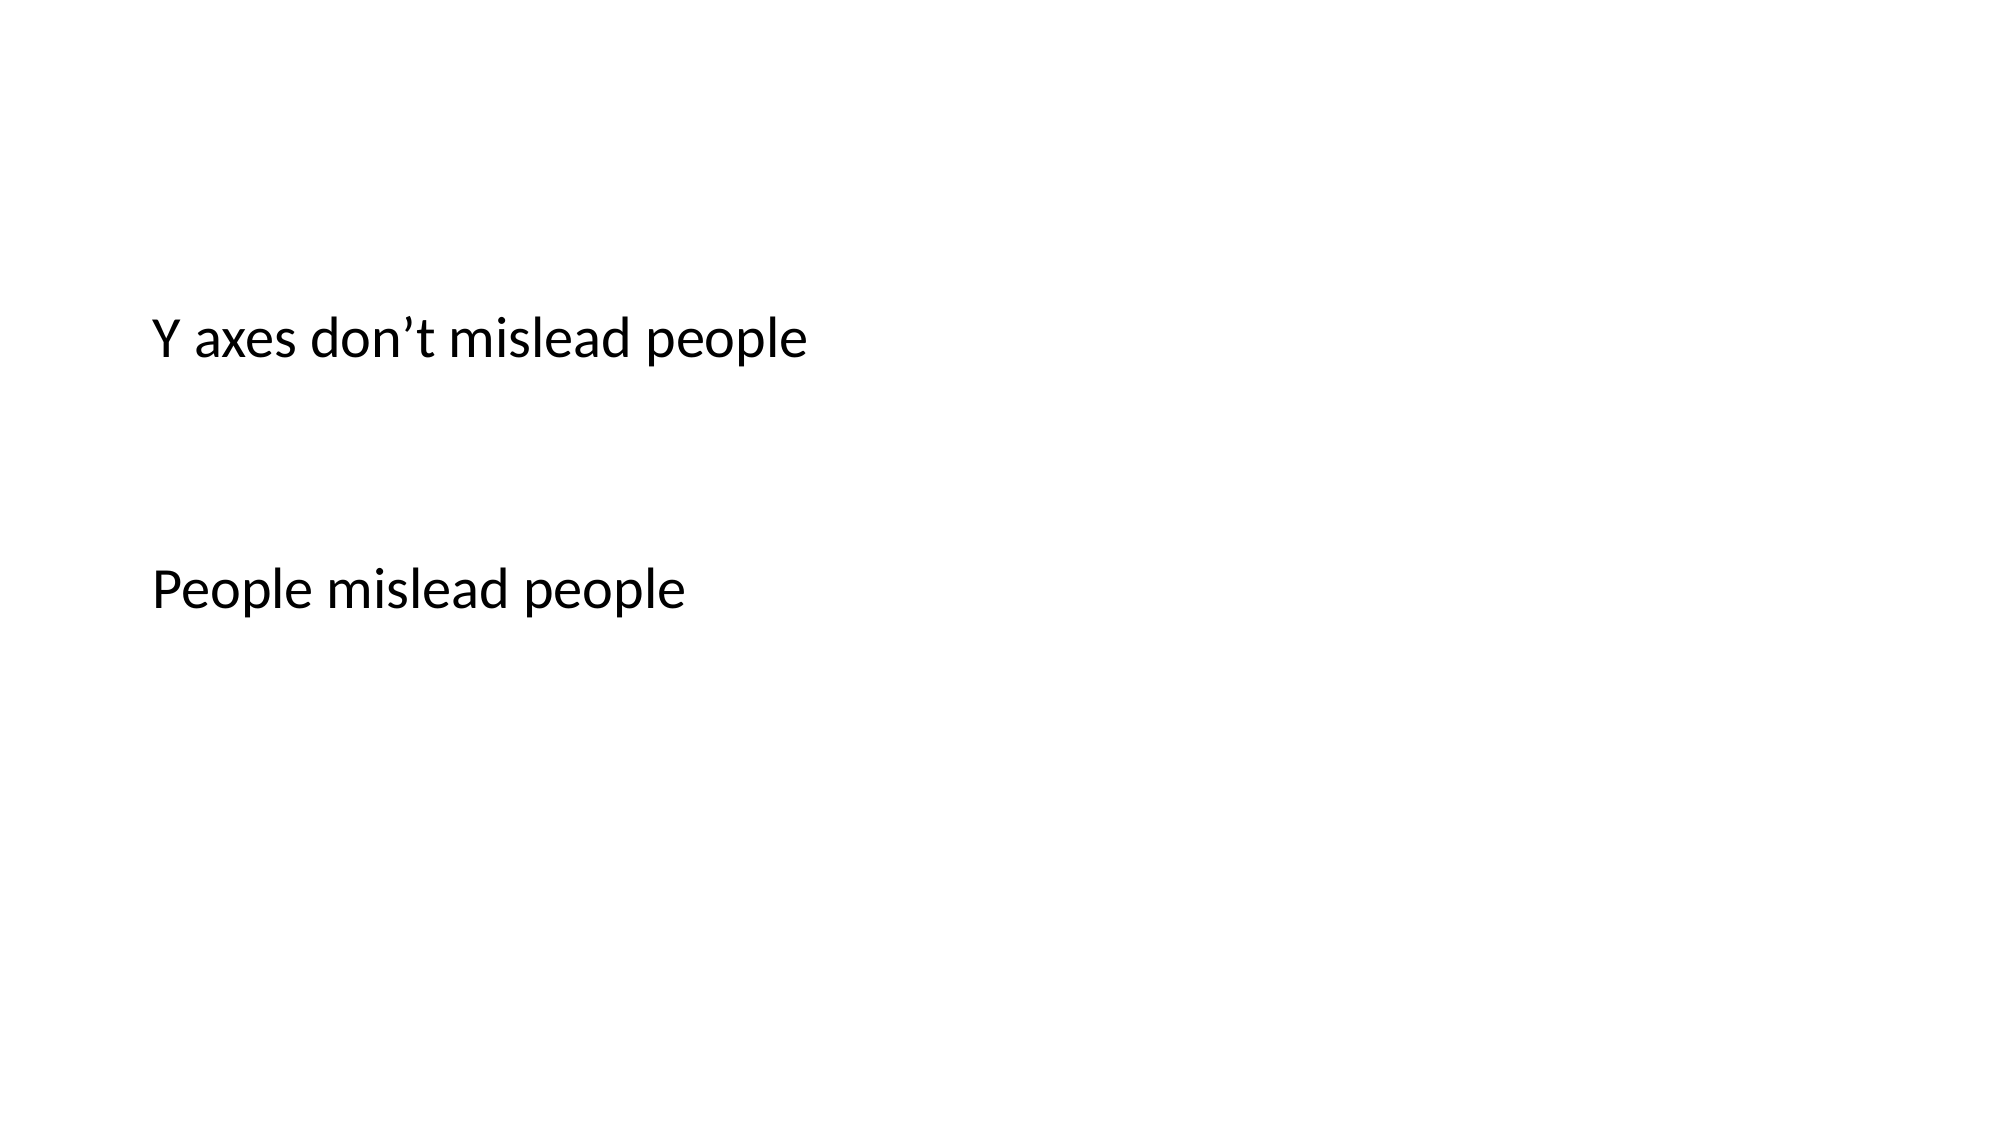

Y axes don’t mislead people

People mislead people